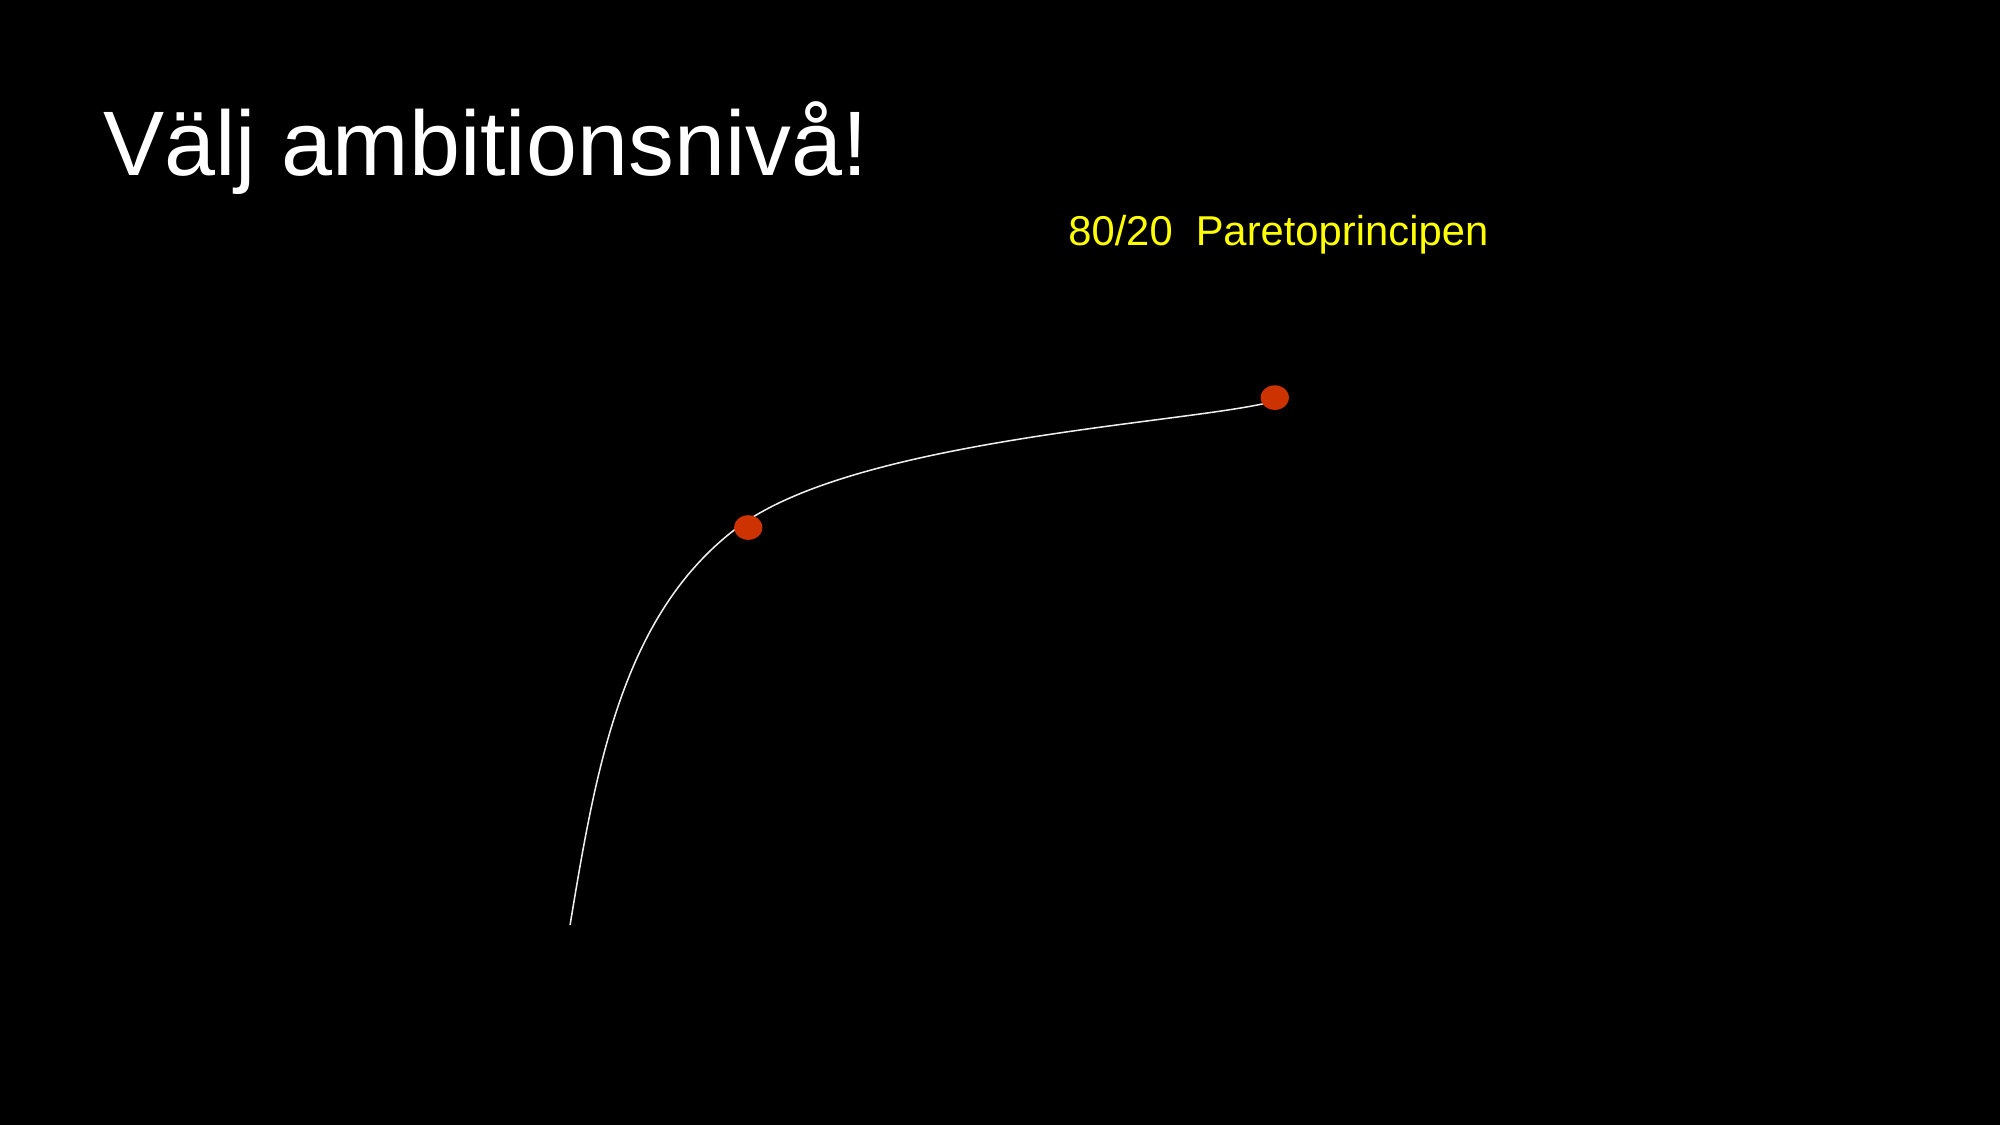

# Välj ambitionsnivå!
80/20  Paretoprincipen

Resultat

  100 %

80%

Tid / Kraft
100 %

20 %